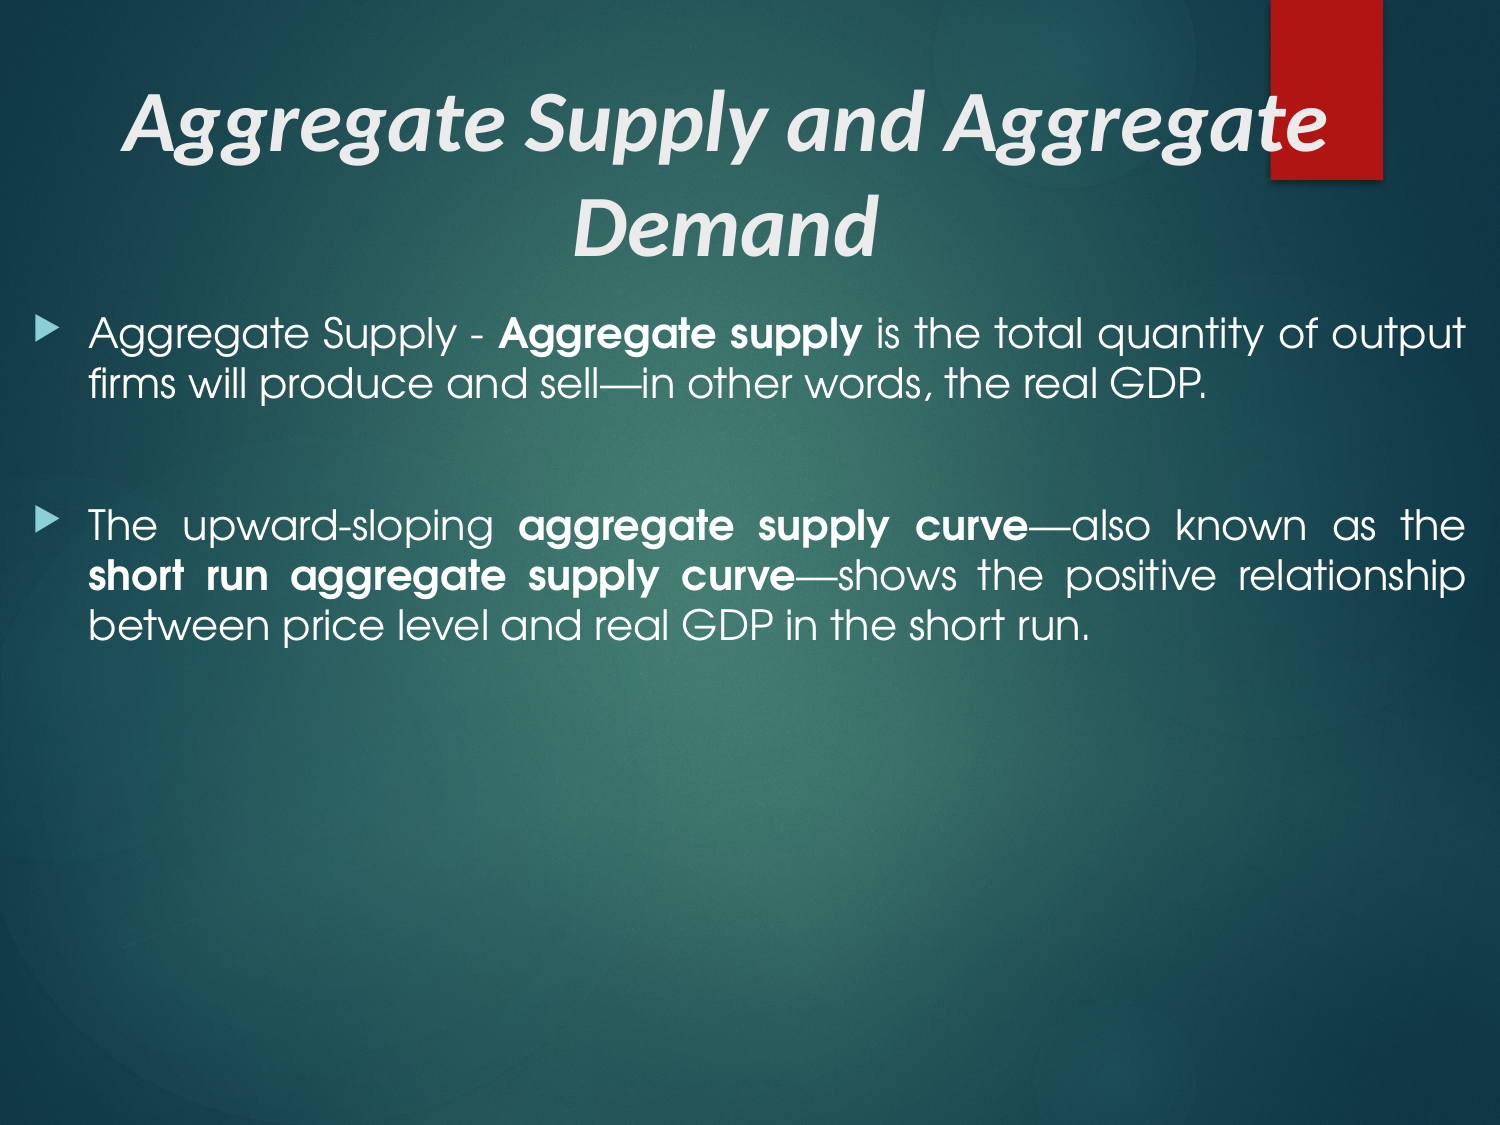

Aggregate Supply and Aggregate Demand
Aggregate Supply - Aggregate supply is the total quantity of output firms will produce and sell—in other words, the real GDP.

The upward-sloping aggregate supply curve—also known as the short run aggregate supply curve—shows the positive relationship between price level and real GDP in the short run.